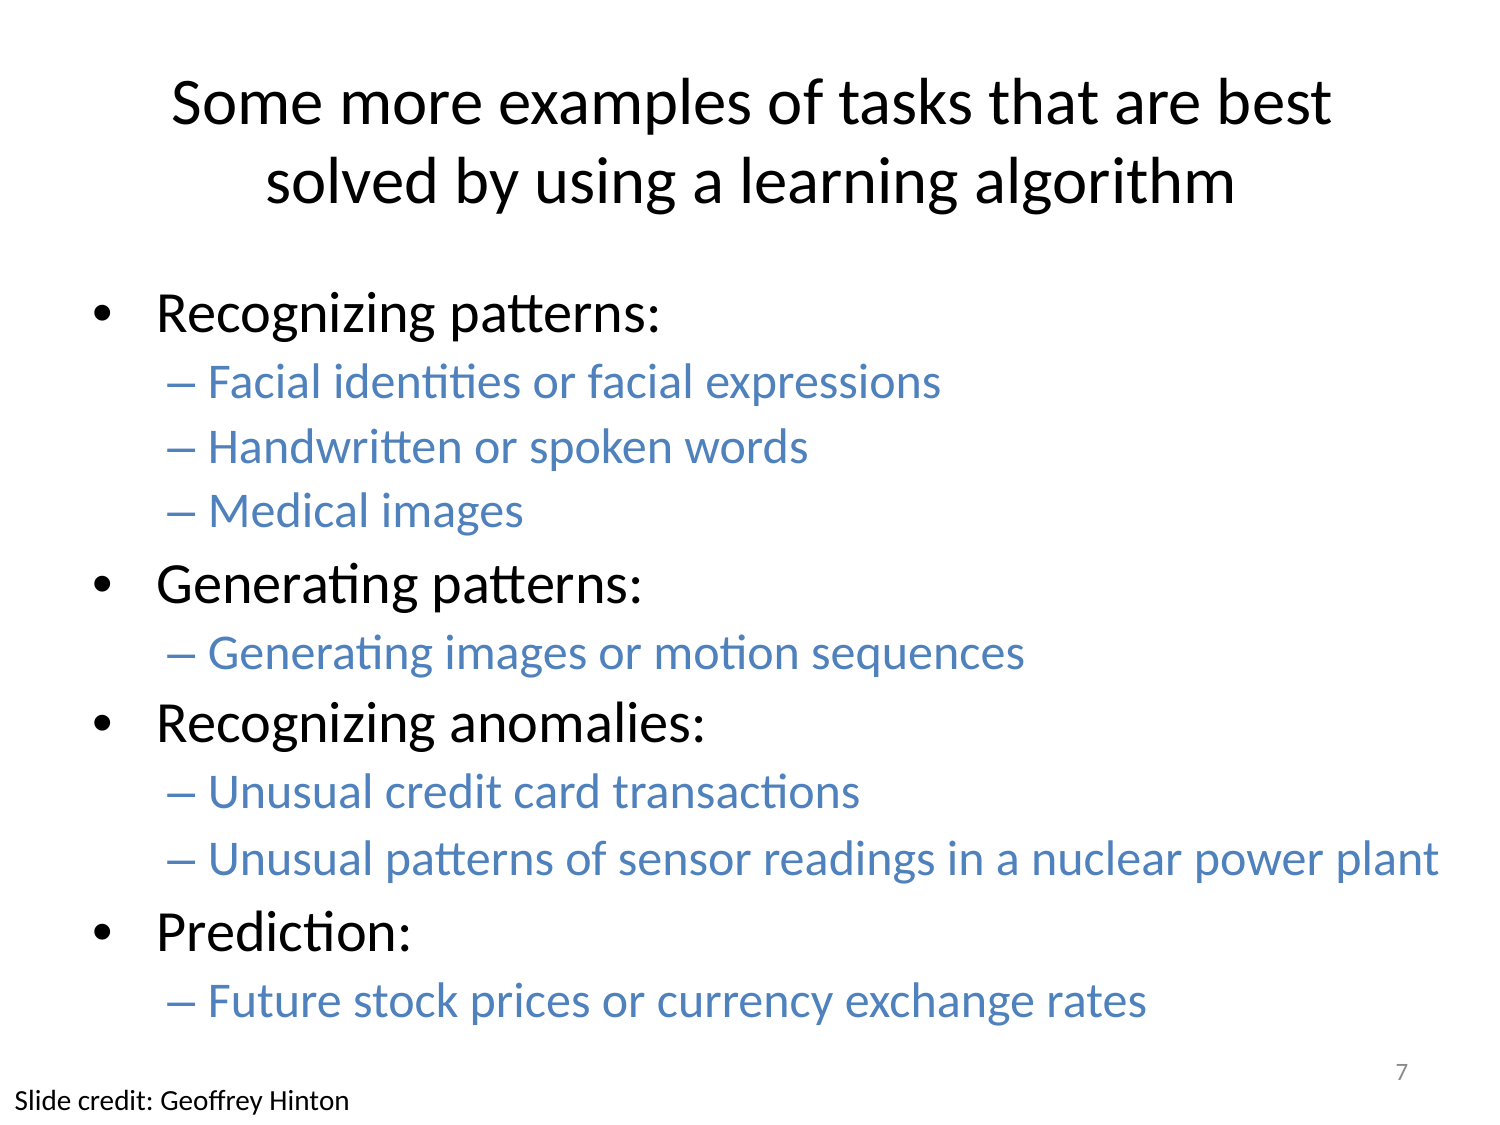

Some more examples of tasks that are best
			solved by using a learning algorithm

•   Recognizing patterns:
	– Facial identities or facial expressions
	– Handwritten or spoken words
	– Medical images
•   Generating patterns:
	– Generating images or motion sequences
•   Recognizing anomalies:
	– Unusual credit card transactions
	– Unusual patterns of sensor readings in a nuclear power plant
•   Prediction:
	– Future stock prices or currency exchange rates
7
Slide credit: Geoffrey Hinton